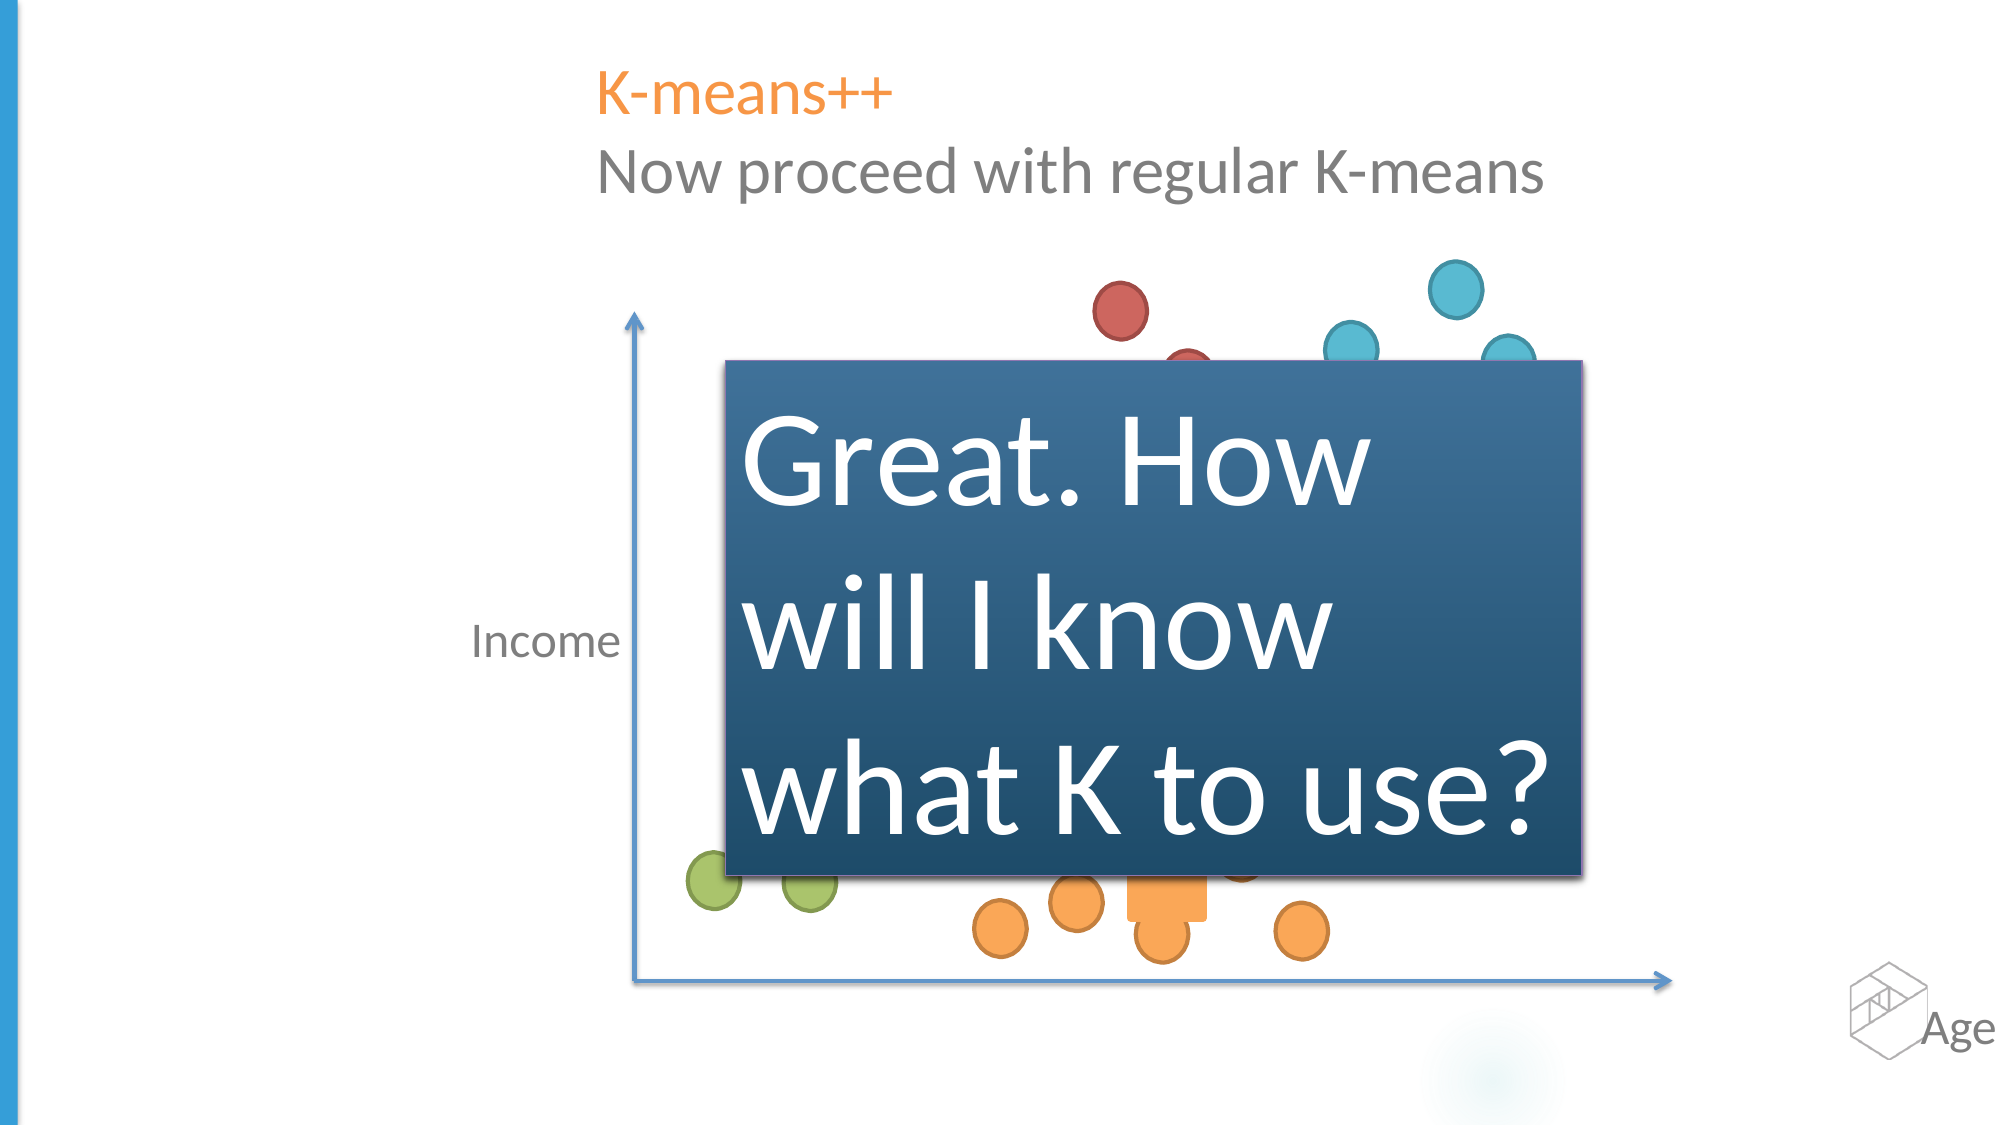

K-means++
Now proceed with regular K-means

Great. How

will I know

Income

what K to use?

Age